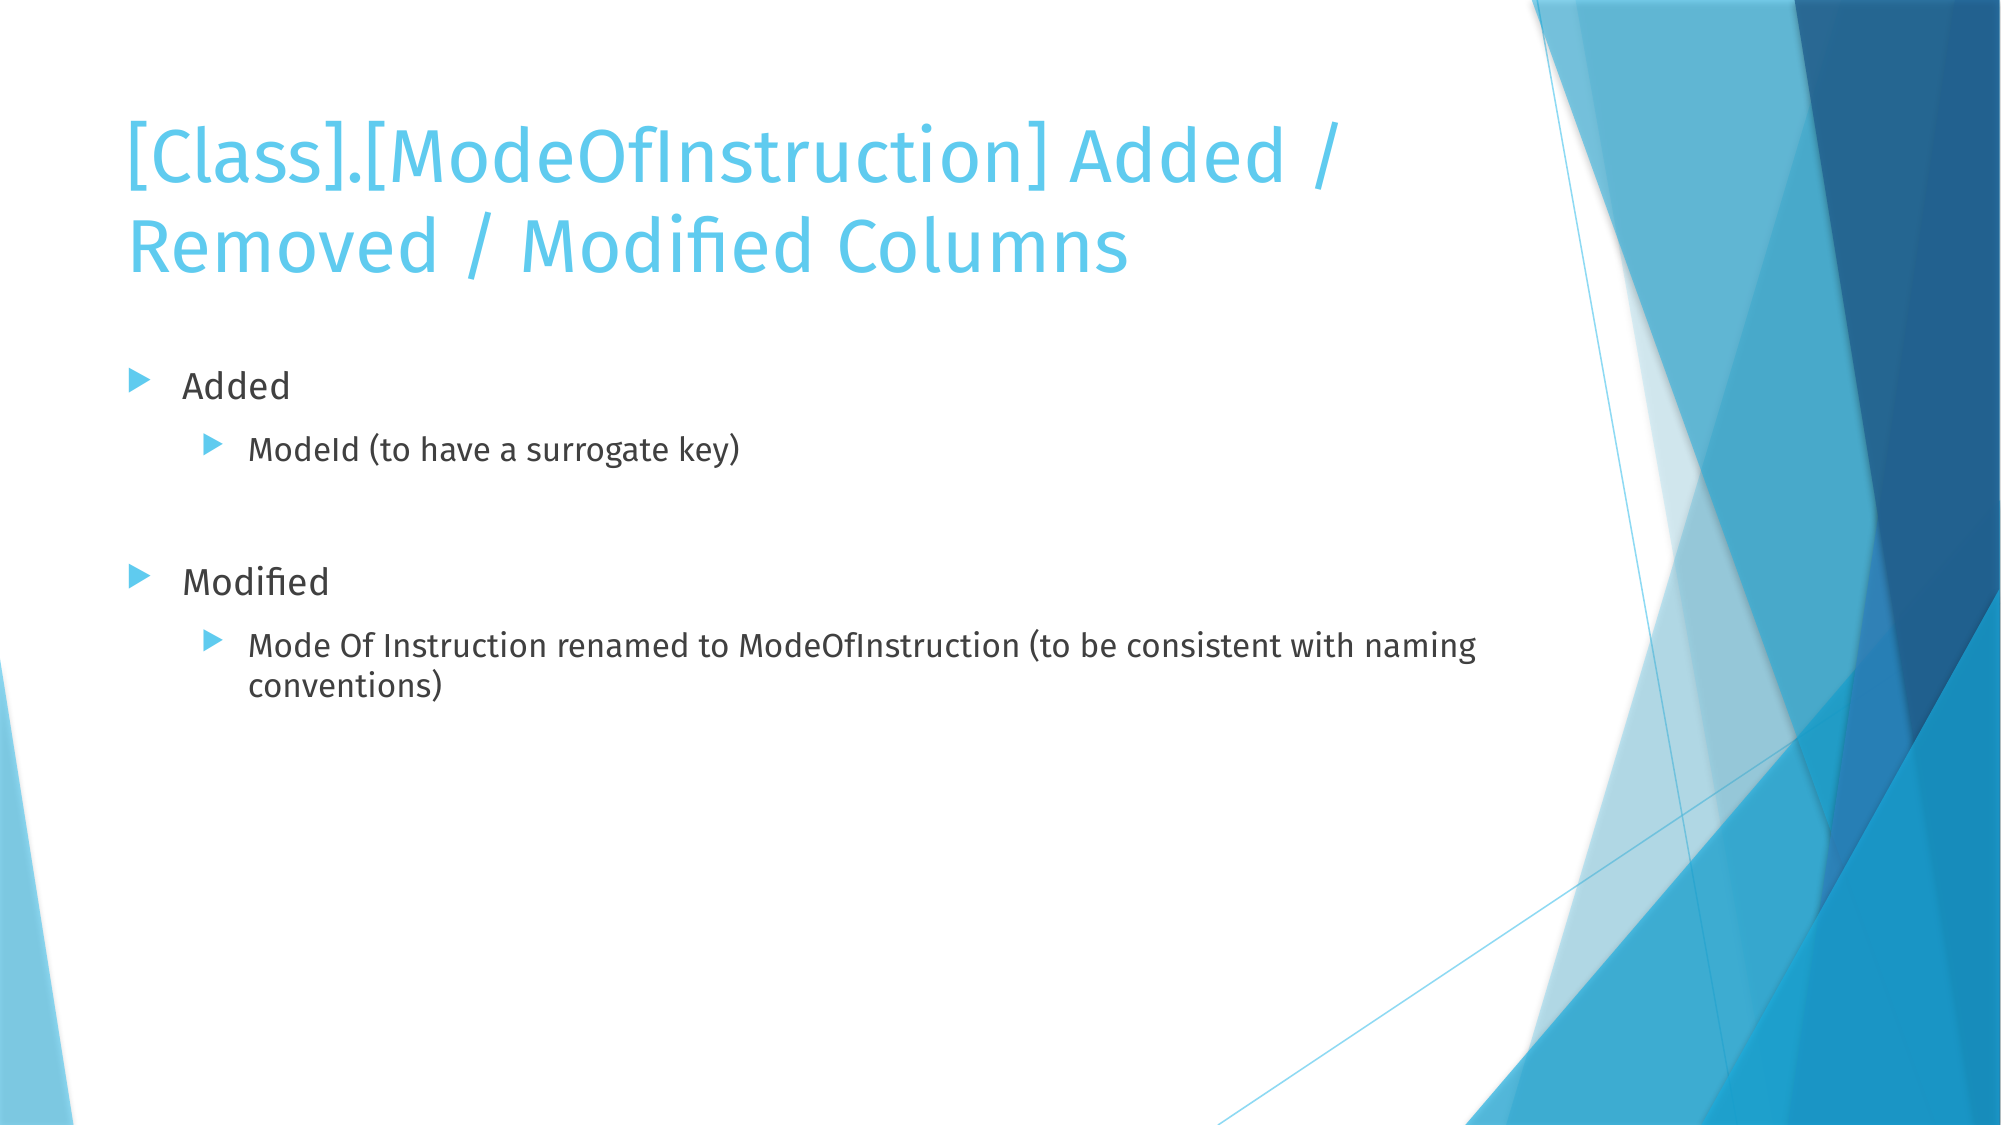

# [Class].[ModeOfInstruction] Added / Removed / Modified Columns
Added
ModeId (to have a surrogate key)

Modified
Mode Of Instruction renamed to ModeOfInstruction (to be consistent with naming conventions)